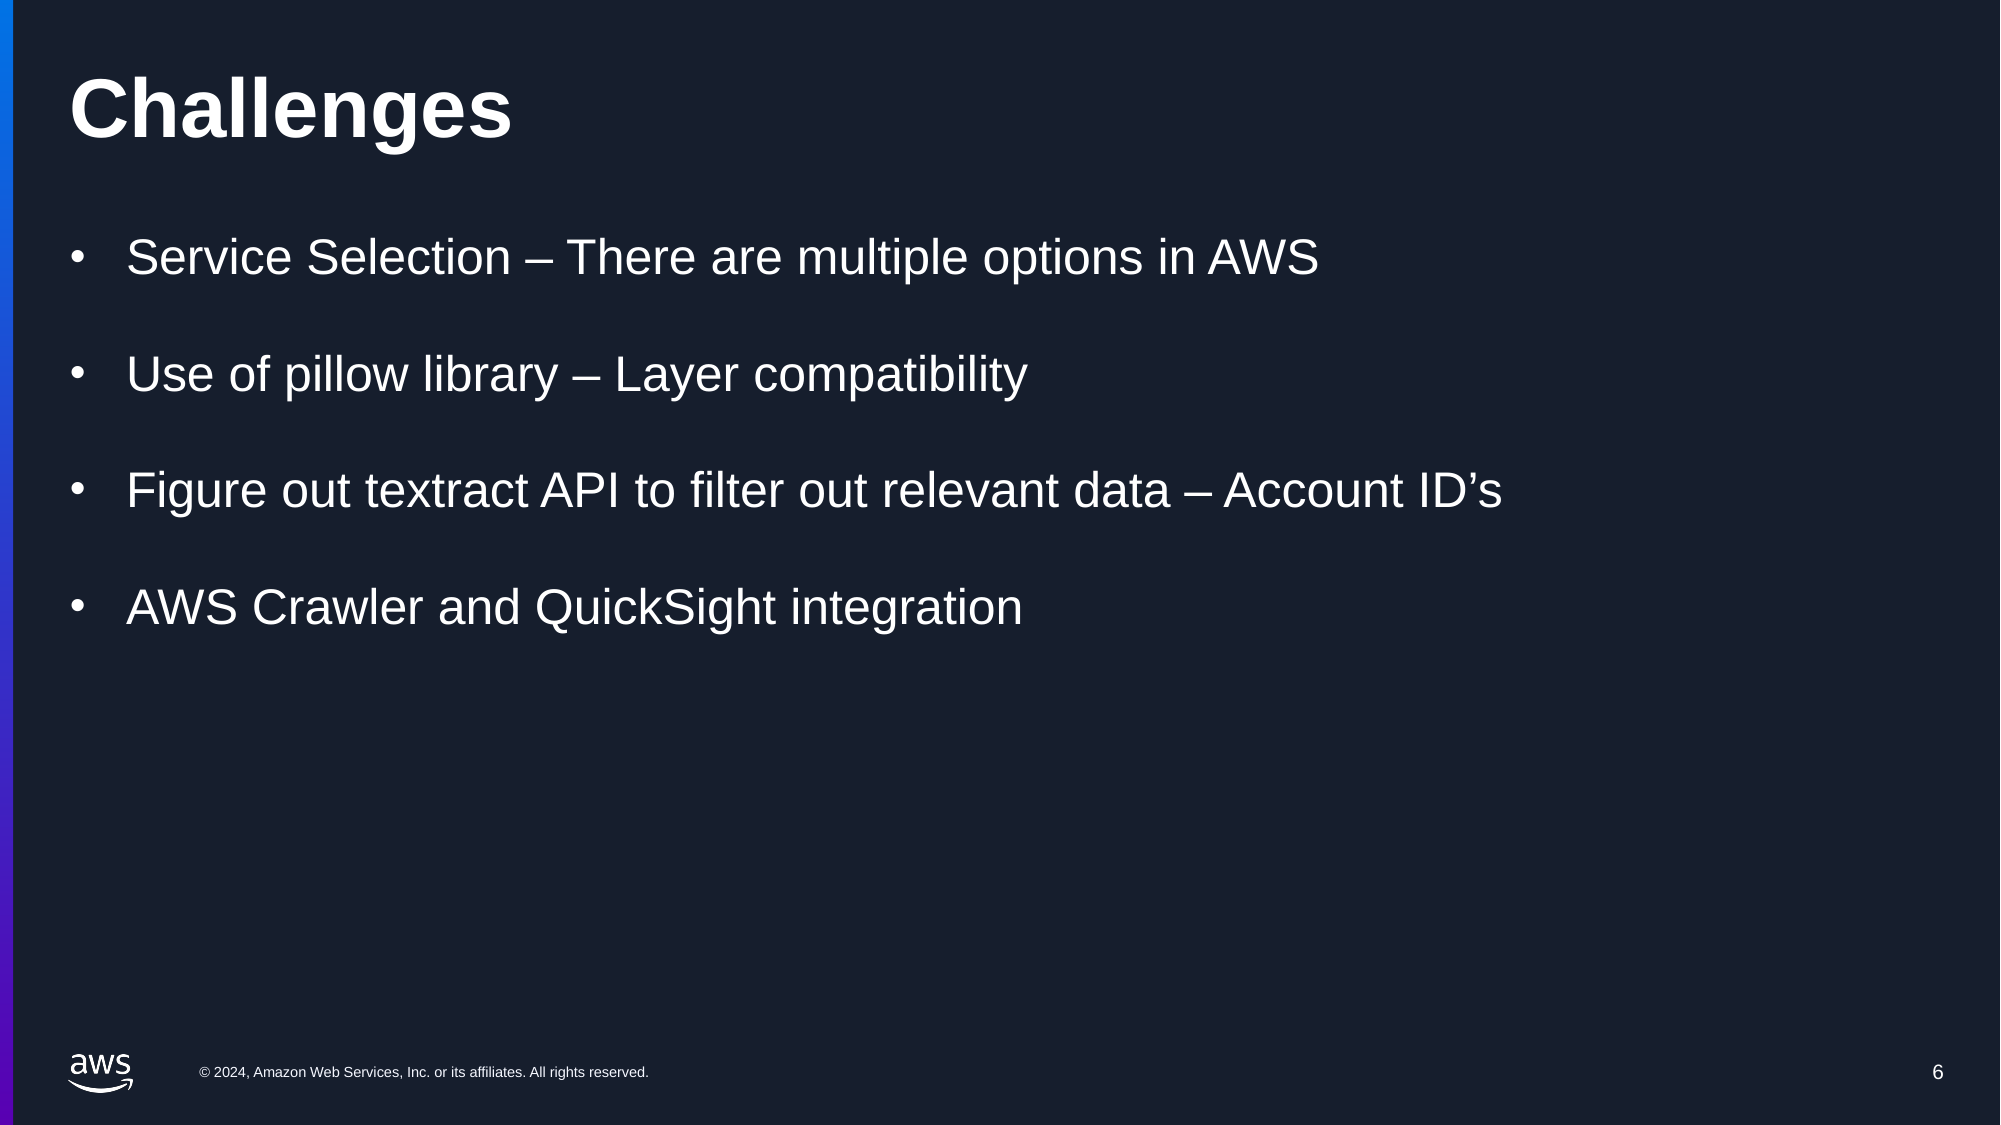

# Challenges
Service Selection – There are multiple options in AWS
Use of pillow library – Layer compatibility
Figure out textract API to filter out relevant data – Account ID’s
AWS Crawler and QuickSight integration
6